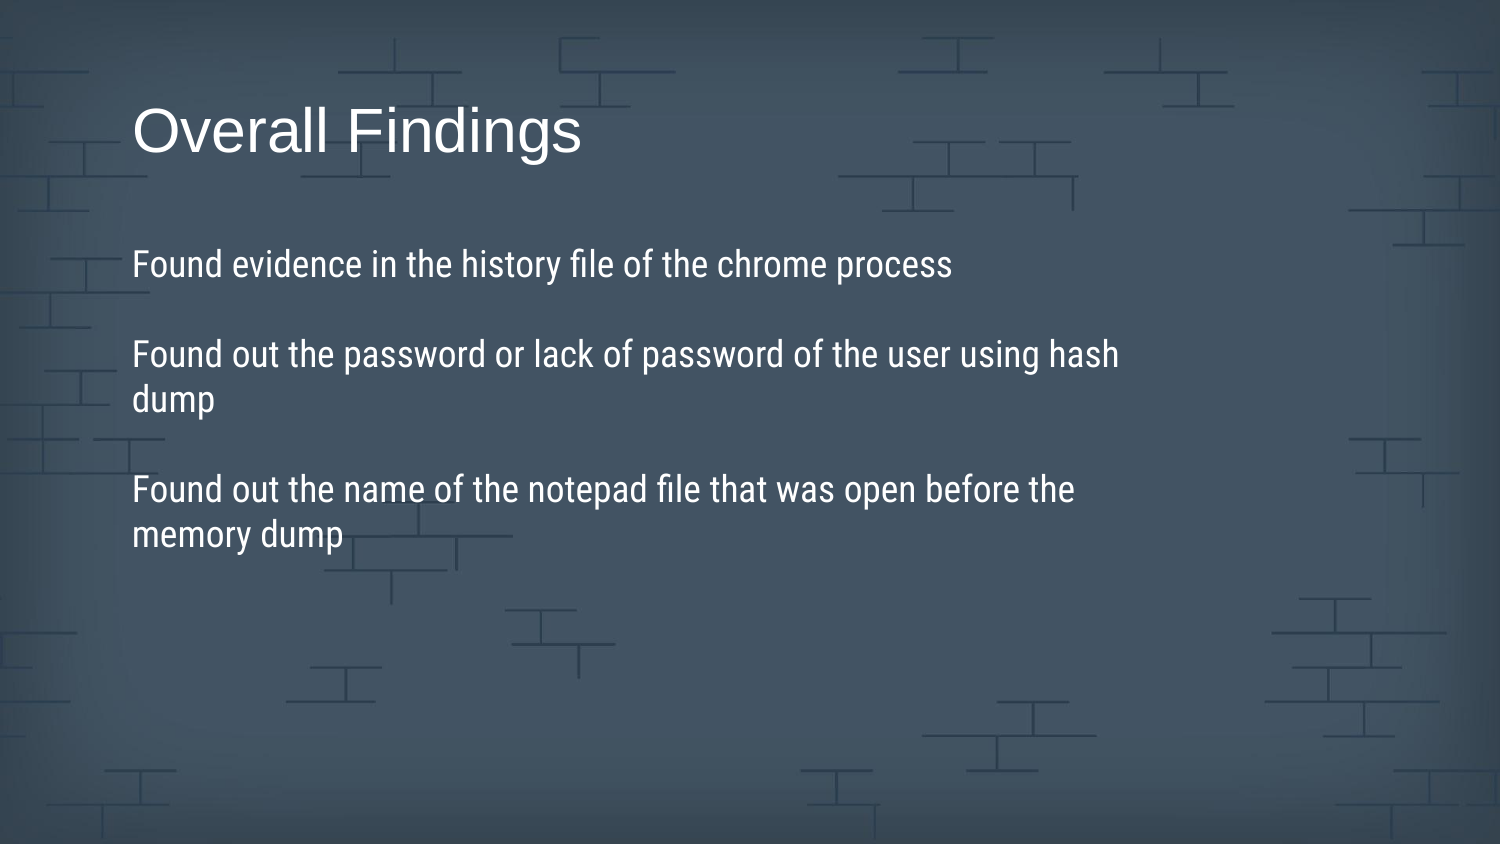

# Overall Findings
Found evidence in the history file of the chrome process

Found out the password or lack of password of the user using hash dump

Found out the name of the notepad file that was open before the memory dump